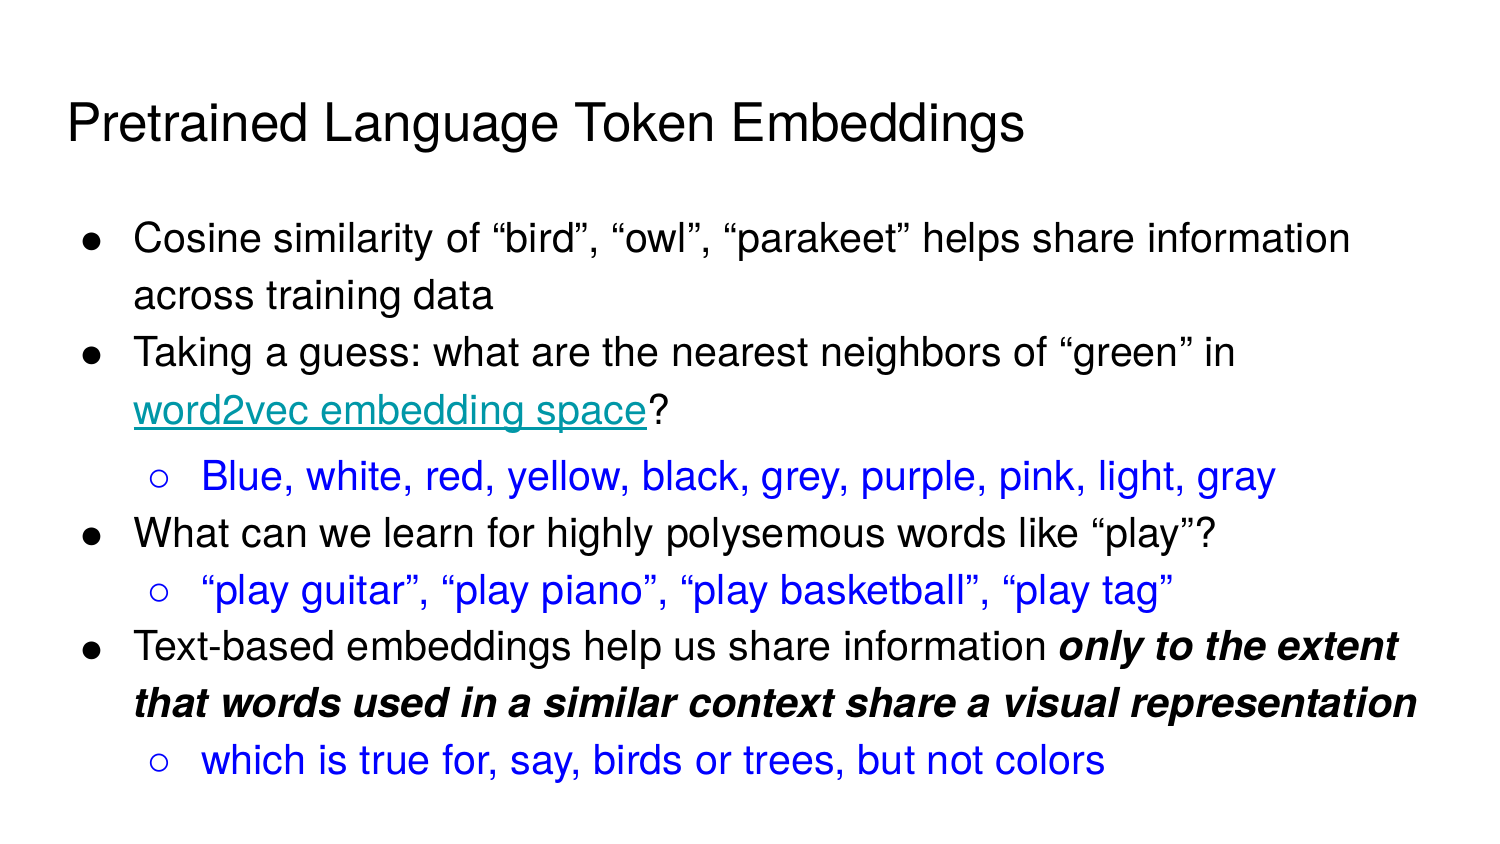

# Pretrained Language Token Embeddings
Cosine similarity of “bird”, “owl”, “parakeet” helps share information across training data
Taking a guess: what are the nearest neighbors of “green” in word2vec embedding space?
Blue, white, red, yellow, black, grey, purple, pink, light, gray
What can we learn for highly polysemous words like “play”?
“play guitar”, “play piano”, “play basketball”, “play tag”
Text-based embeddings help us share information only to the extent that words used in a similar context share a visual representation
which is true for, say, birds or trees, but not colors